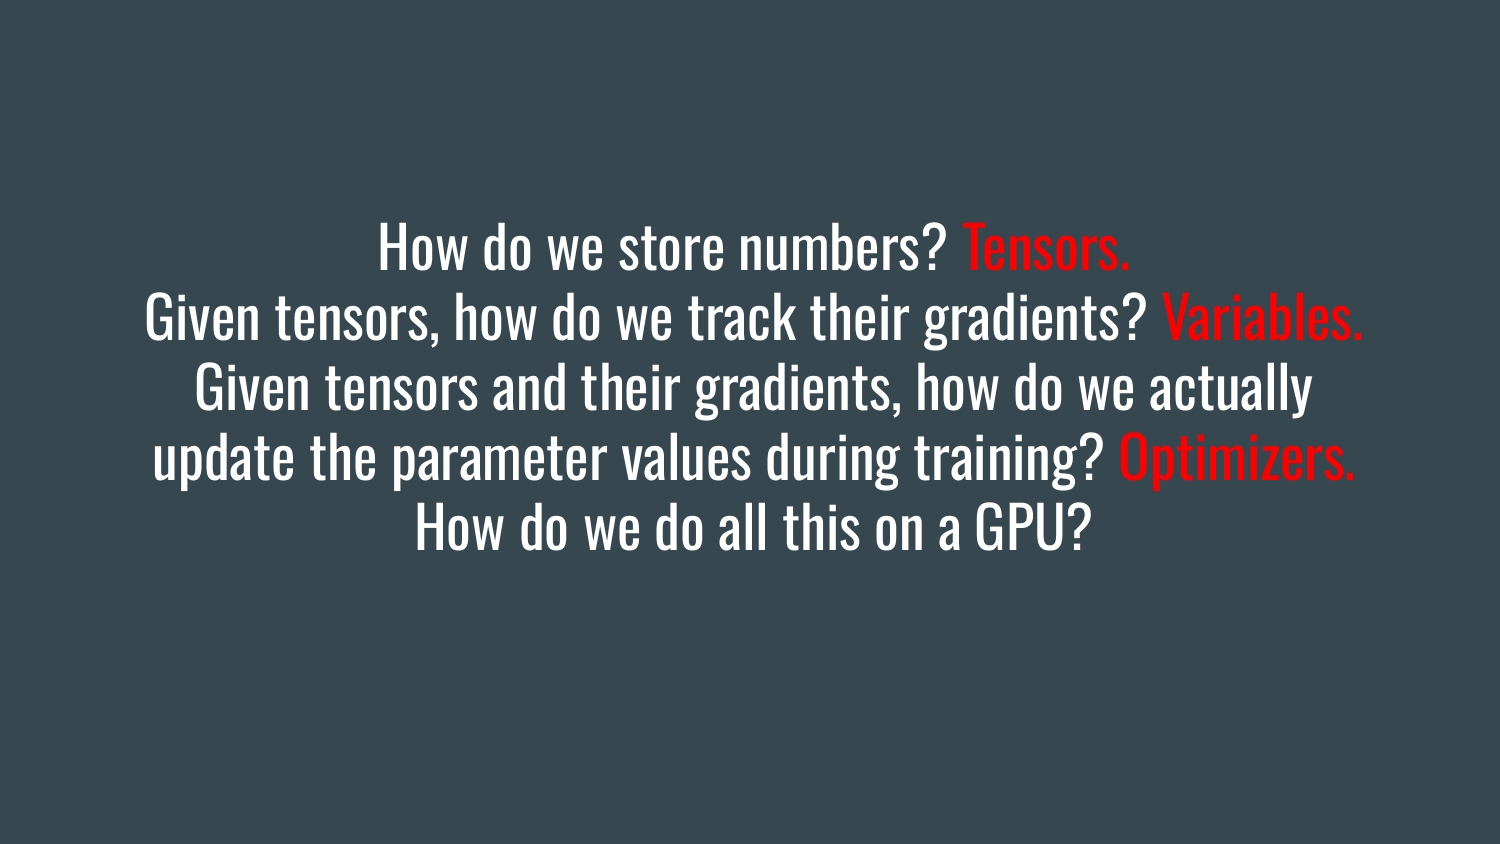

# How do we store numbers? Tensors.
Given tensors, how do we track their gradients? Variables.
Given tensors and their gradients, how do we actually update the parameter values during training? Optimizers.
How do we do all this on a GPU?